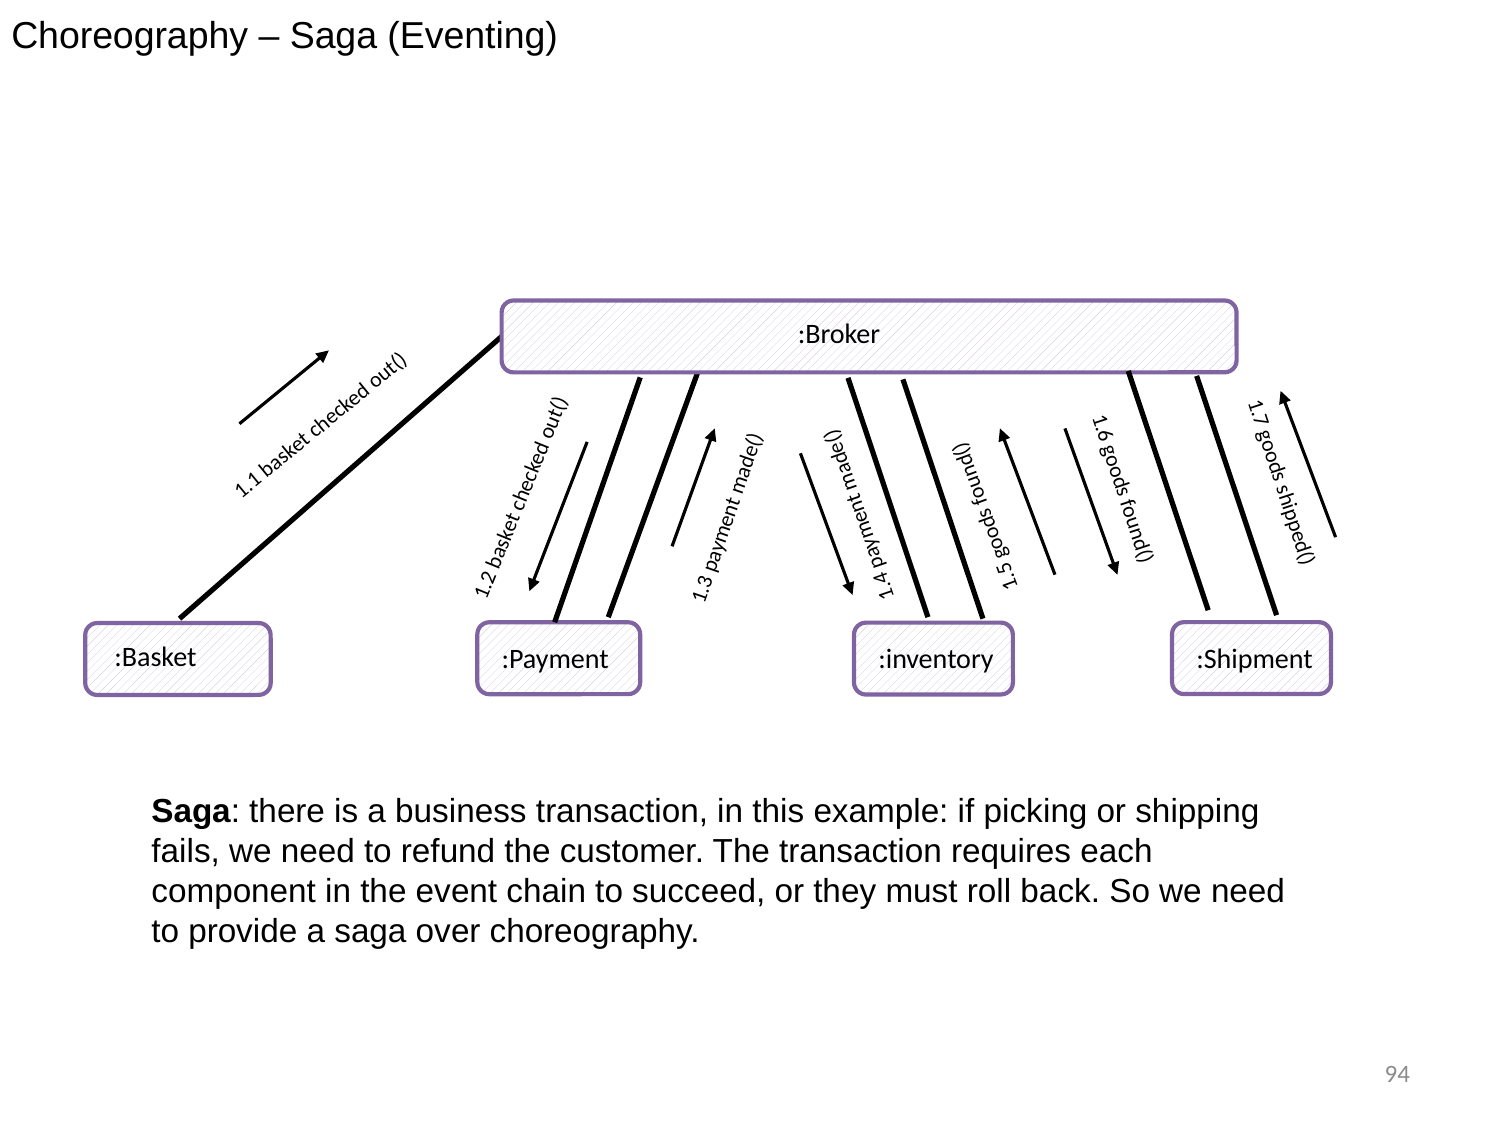

Choreography – Saga (Eventing)

:Broker
1.1 basket checked out()
1.5 goods found()
1.2 basket checked out()
1.4 payment made()
1.3 payment made()
1.7 goods shipped()
1.6 goods found()

:Basket
:Shipment
:Payment
:inventory
Saga: there is a business transaction, in this example: if picking or shipping fails, we need to refund the customer. The transaction requires each component in the event chain to succeed, or they must roll back. So we need to provide a saga over choreography.
94